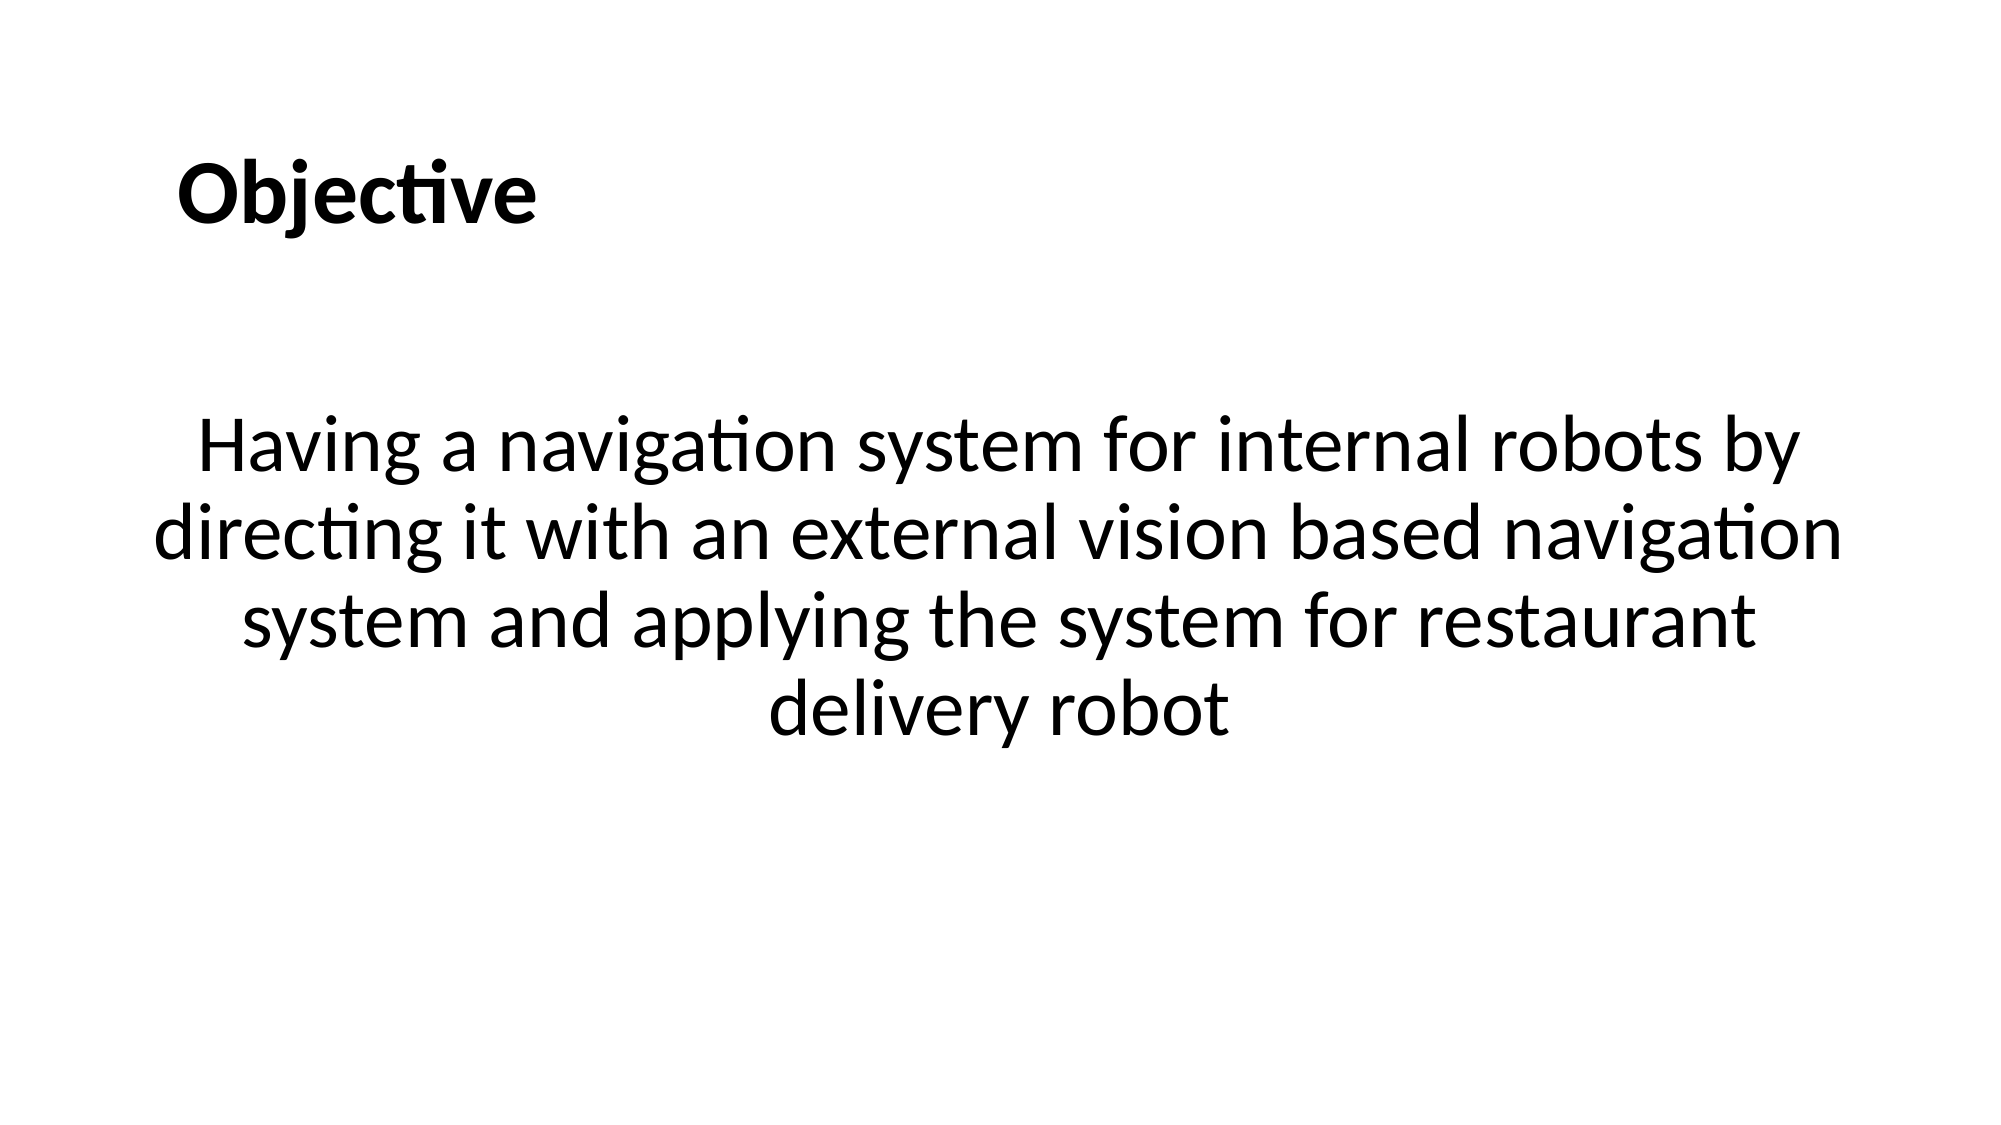

Objective
Having a navigation system for internal robots by directing it with an external vision based navigation system and applying the system for restaurant delivery robot

4